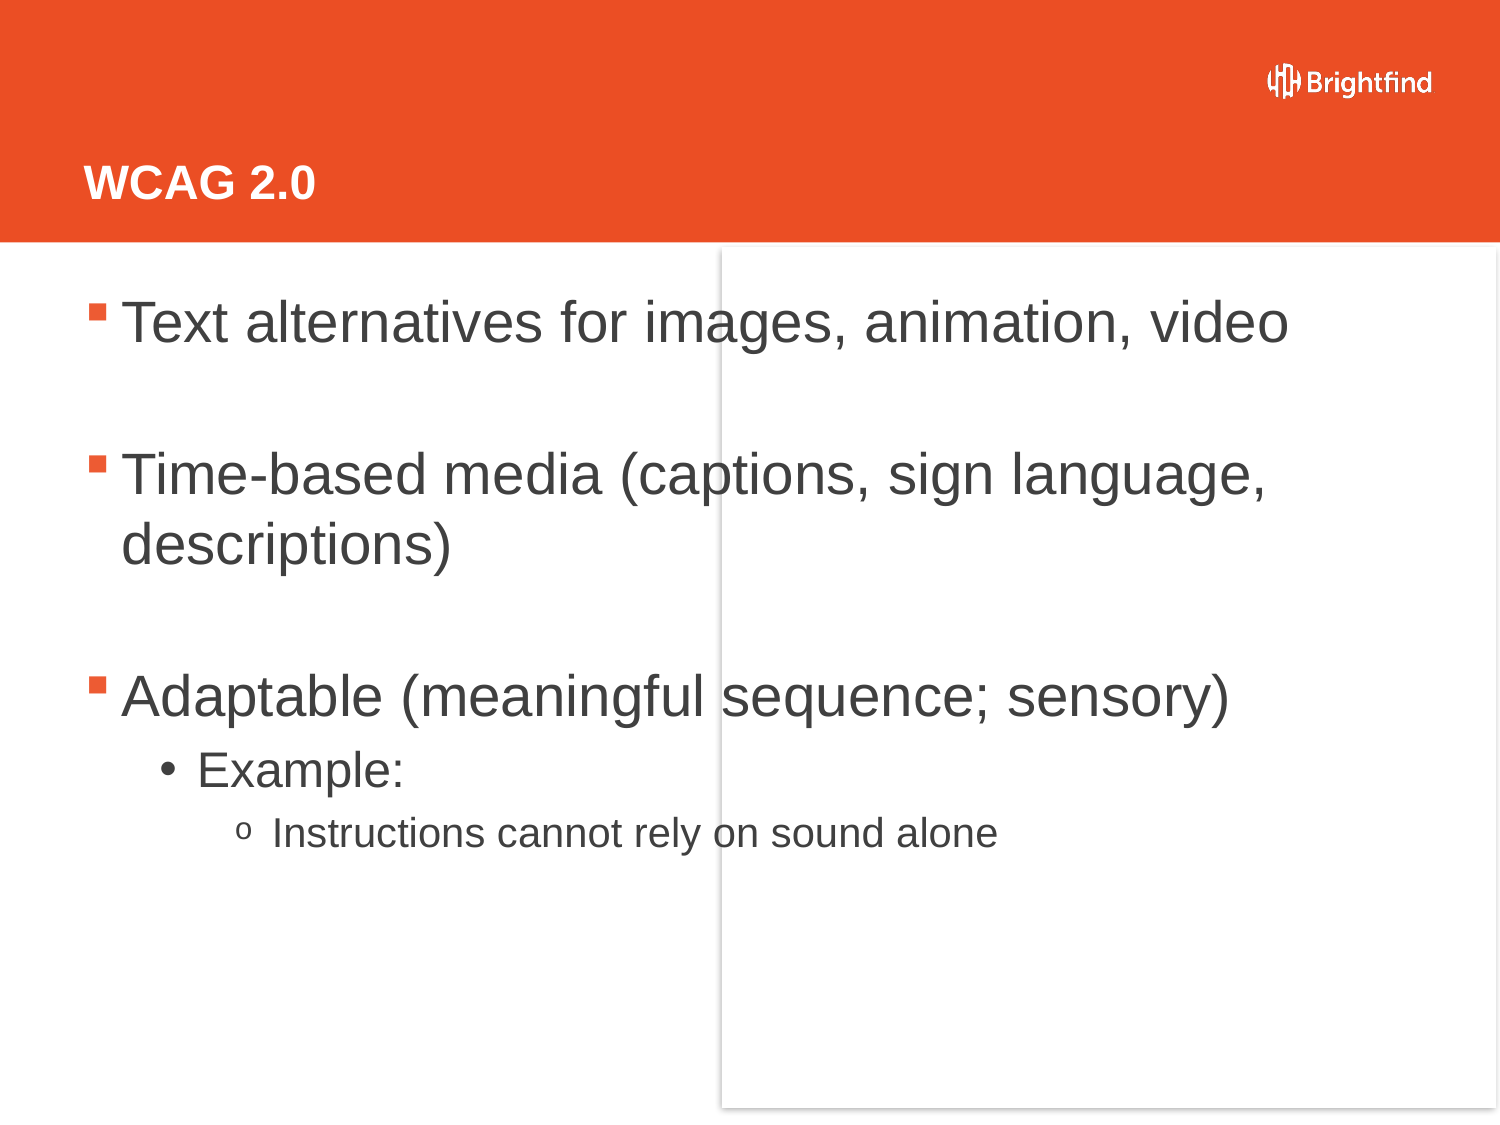

# WCAG 2.0

Text alternatives for images, animation, video
Time-based media (captions, sign language, descriptions)
Adaptable (meaningful sequence; sensory)
Example:
Instructions cannot rely on sound alone